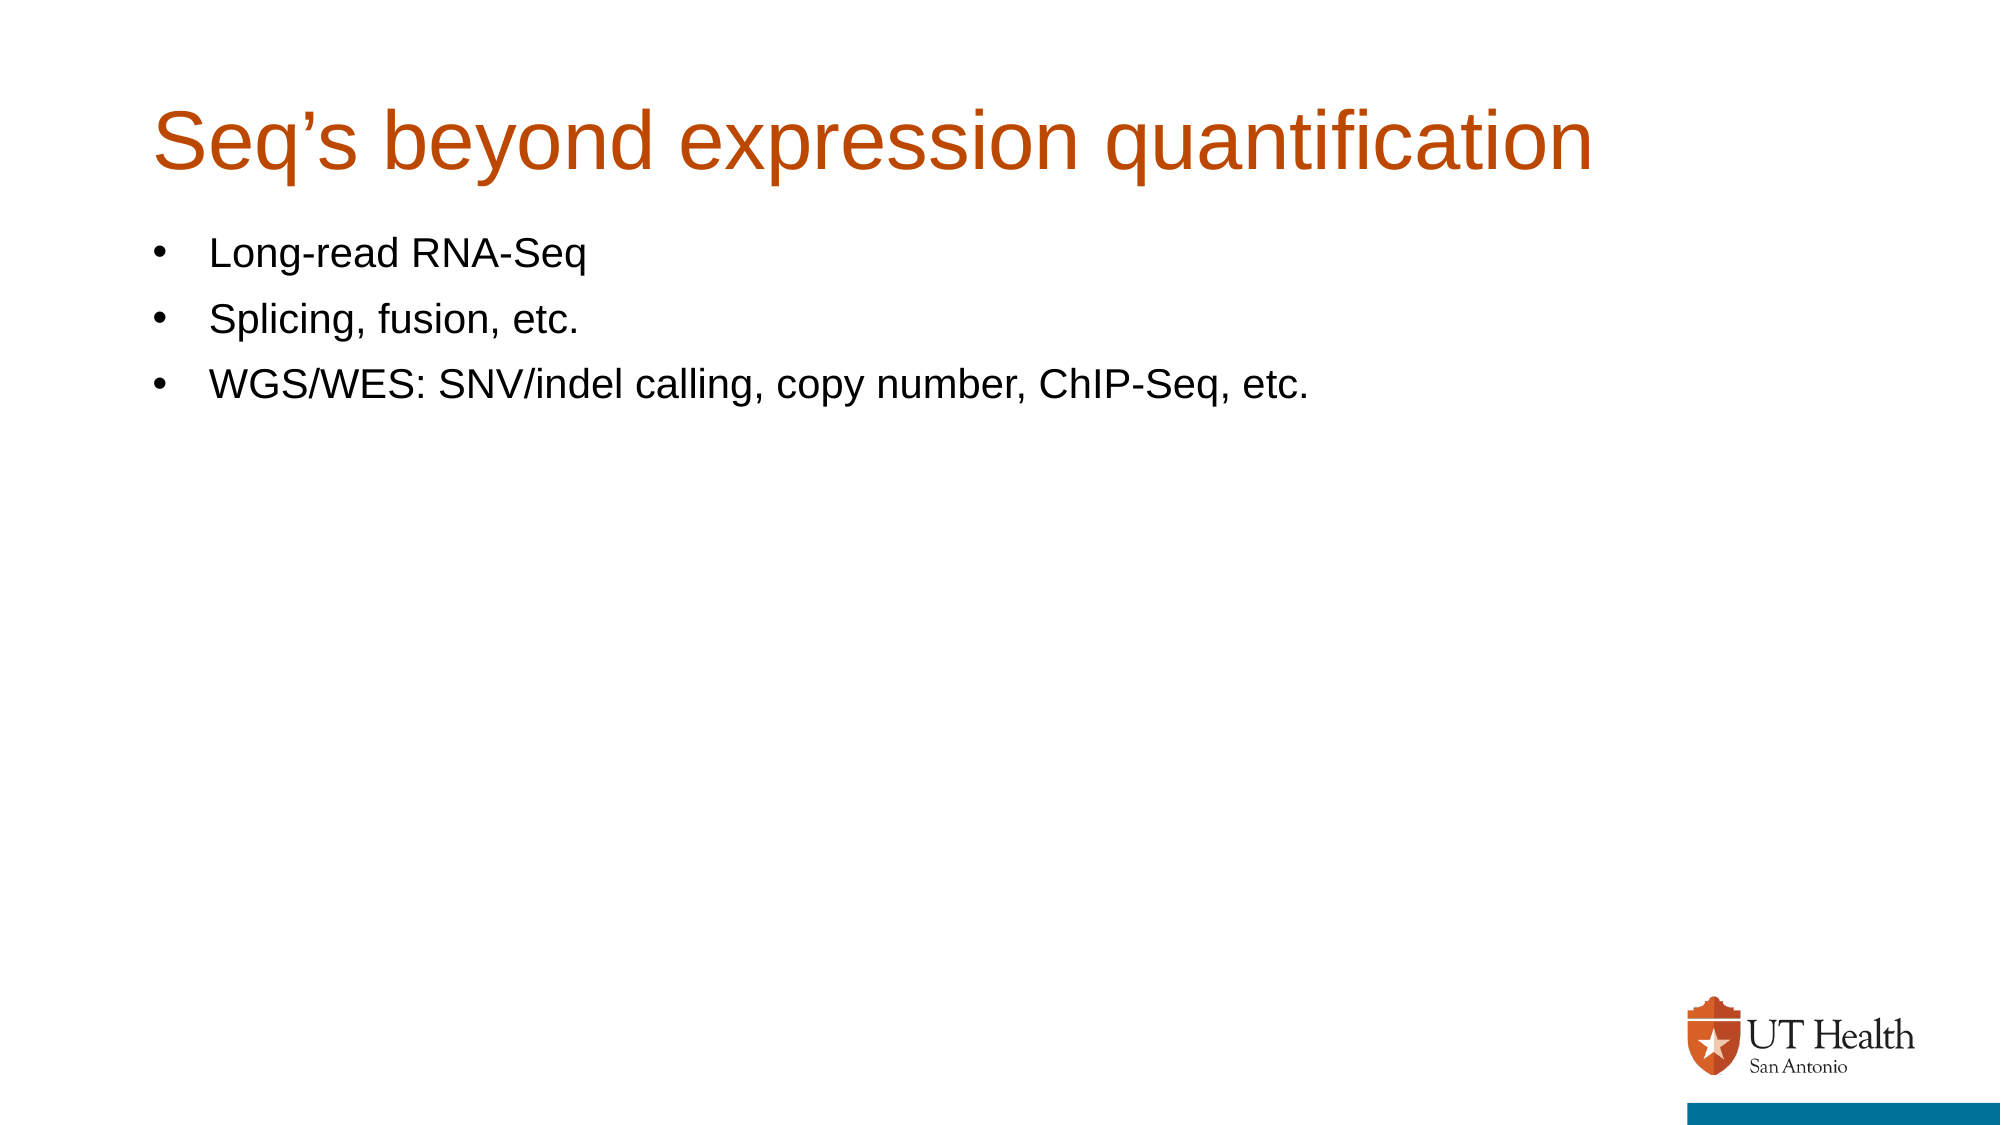

# Seq’s beyond expression quantification
Long-read RNA-Seq
Splicing, fusion, etc.
WGS/WES: SNV/indel calling, copy number, ChIP-Seq, etc.